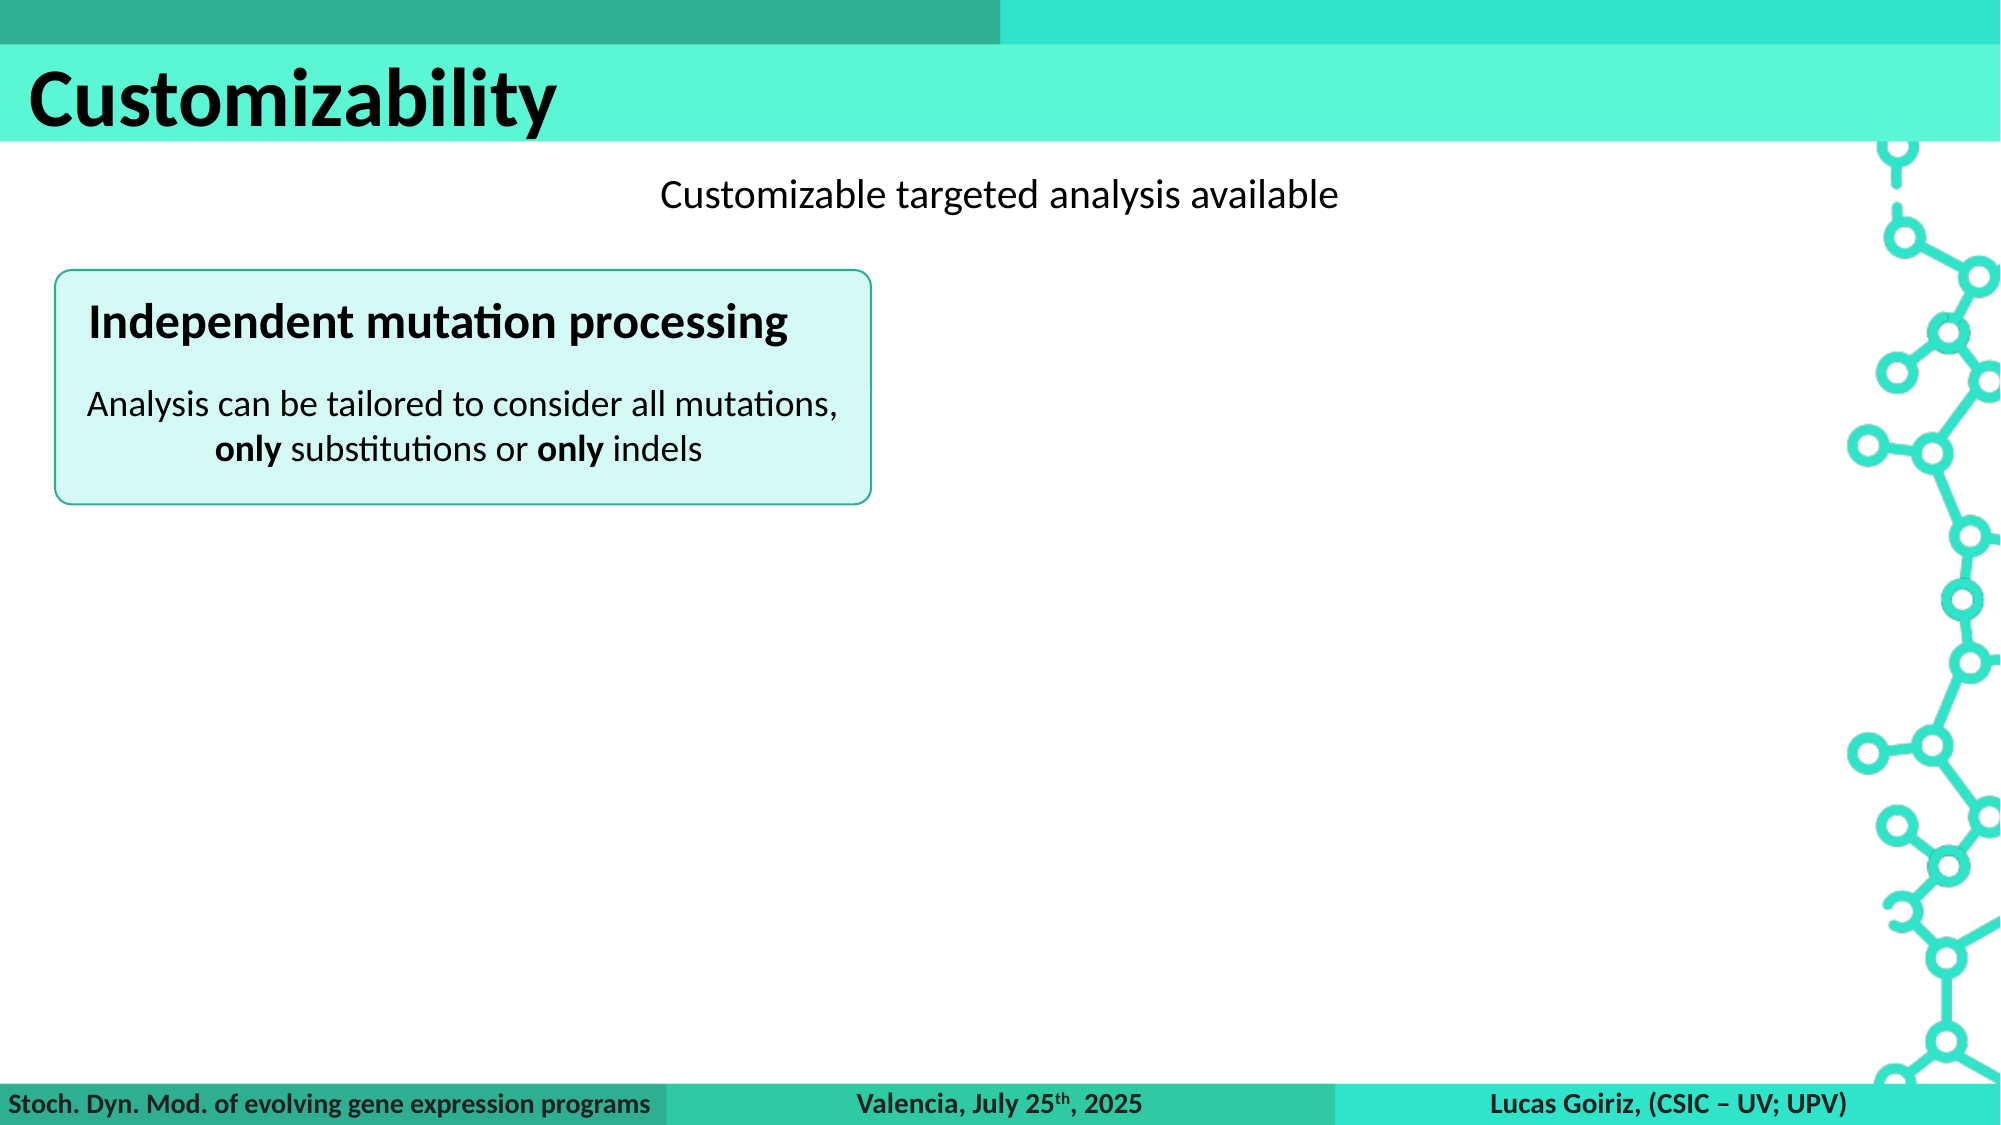

Customizability
Customizable targeted analysis available

Independent mutation processing

Analysis can be tailored to consider all mutations, only substitutions or only indels
Valencia, July 25th, 2025
Lucas Goiriz, (CSIC – UV; UPV)
Stoch. Dyn. Mod. of evolving gene expression programs